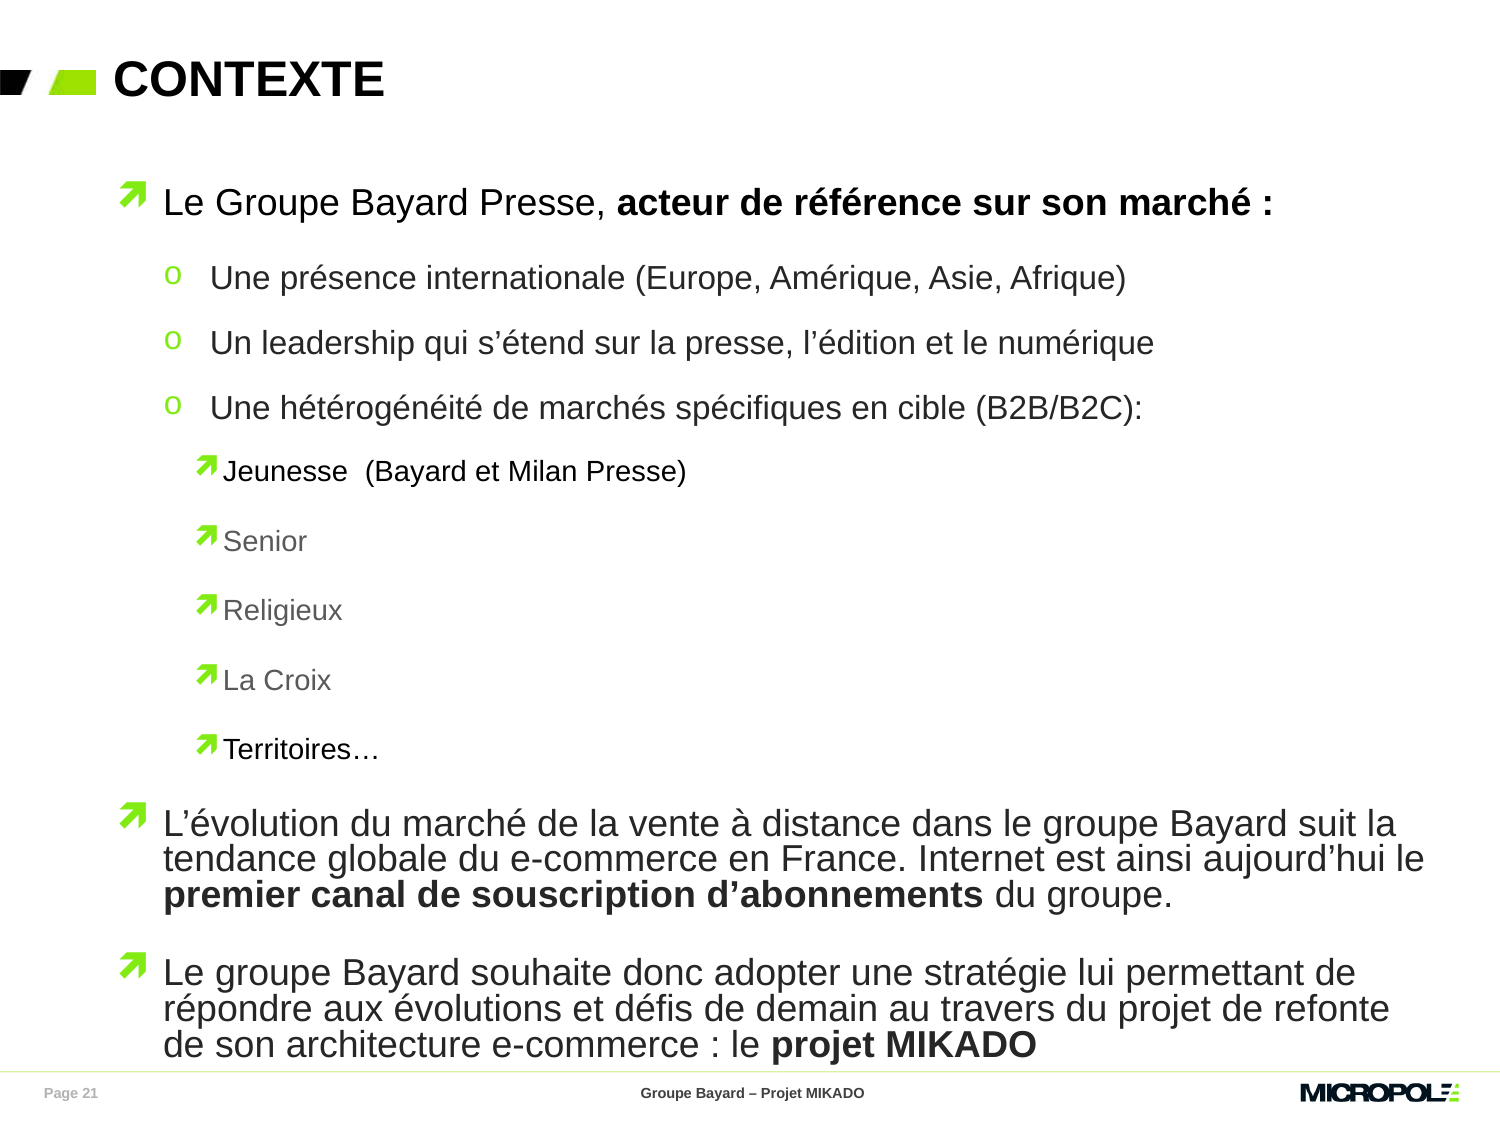

# Contexte

Le Groupe Bayard Presse, acteur de référence sur son marché :
Une présence internationale (Europe, Amérique, Asie, Afrique)
Un leadership qui s’étend sur la presse, l’édition et le numérique
Une hétérogénéité de marchés spécifiques en cible (B2B/B2C):
Jeunesse  (Bayard et Milan Presse)
Senior
Religieux
La Croix
Territoires…
L’évolution du marché de la vente à distance dans le groupe Bayard suit la tendance globale du e-commerce en France. Internet est ainsi aujourd’hui le premier canal de souscription d’abonnements du groupe.
Le groupe Bayard souhaite donc adopter une stratégie lui permettant de répondre aux évolutions et défis de demain au travers du projet de refonte de son architecture e-commerce : le projet MIKADO
Page 21
Groupe Bayard – Projet MIKADO